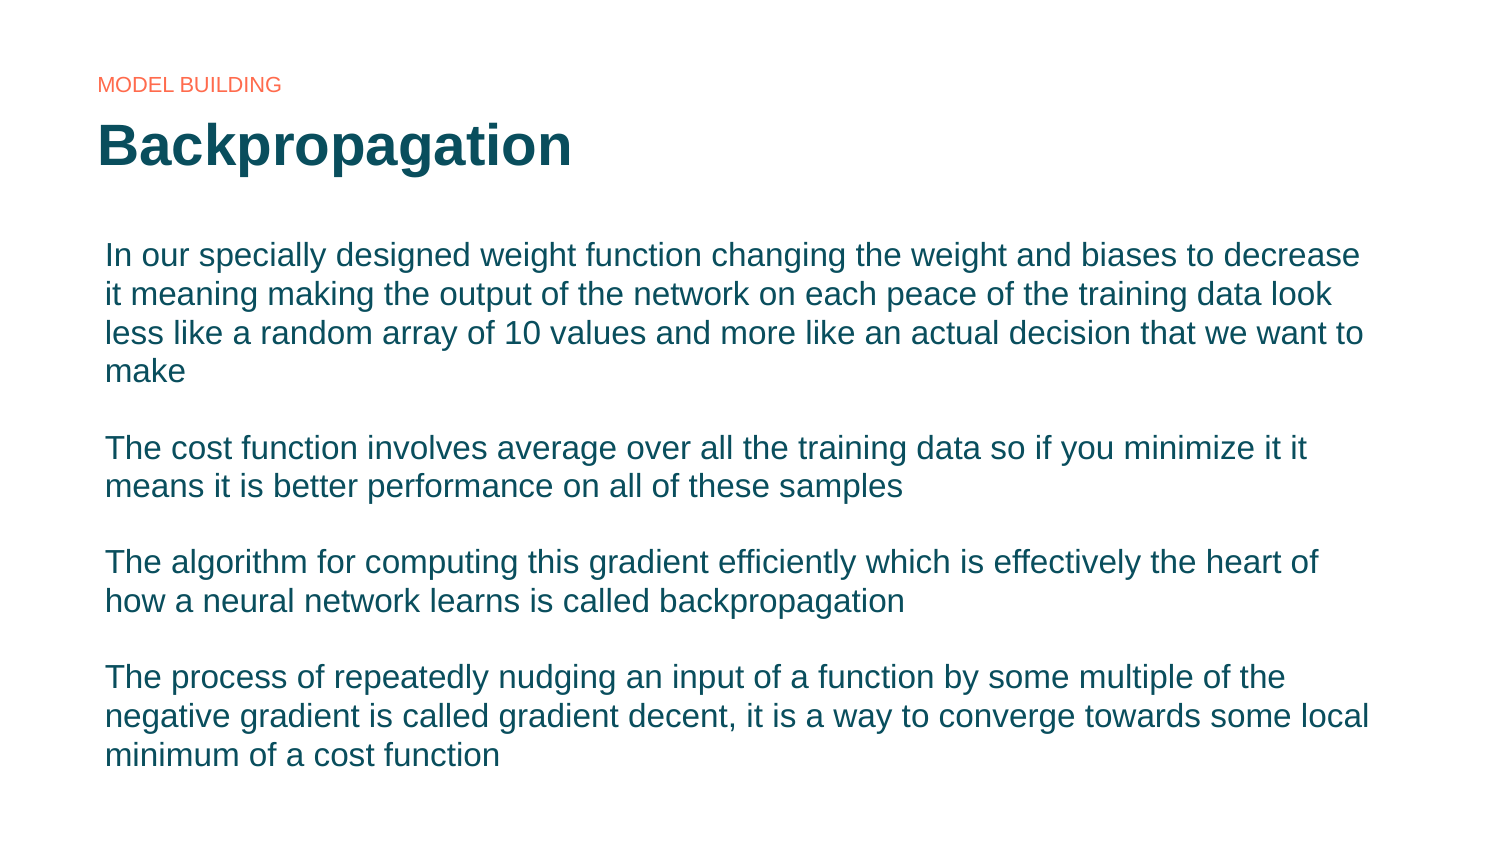

Model building
# Backpropagation
In our specially designed weight function changing the weight and biases to decrease it meaning making the output of the network on each peace of the training data look less like a random array of 10 values and more like an actual decision that we want to make
The cost function involves average over all the training data so if you minimize it it means it is better performance on all of these samples
The algorithm for computing this gradient efficiently which is effectively the heart of how a neural network learns is called backpropagation
The process of repeatedly nudging an input of a function by some multiple of the negative gradient is called gradient decent, it is a way to converge towards some local minimum of a cost function